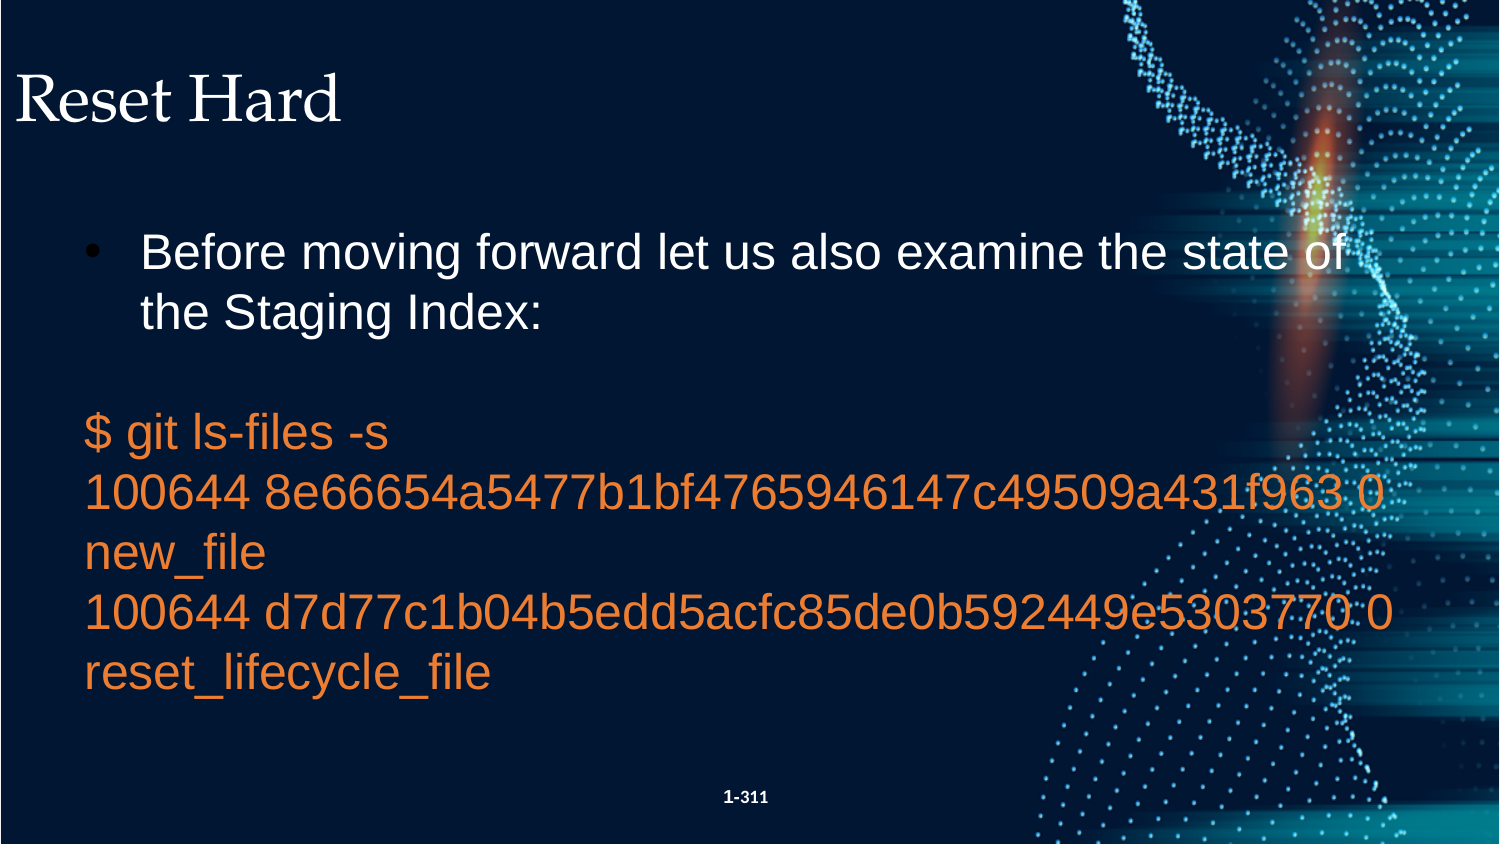

Reset Hard
Before moving forward let us also examine the state of the Staging Index:

$ git ls-files -s
100644 8e66654a5477b1bf4765946147c49509a431f963 0 new_file
100644 d7d77c1b04b5edd5acfc85de0b592449e5303770 0 reset_lifecycle_file
1-311